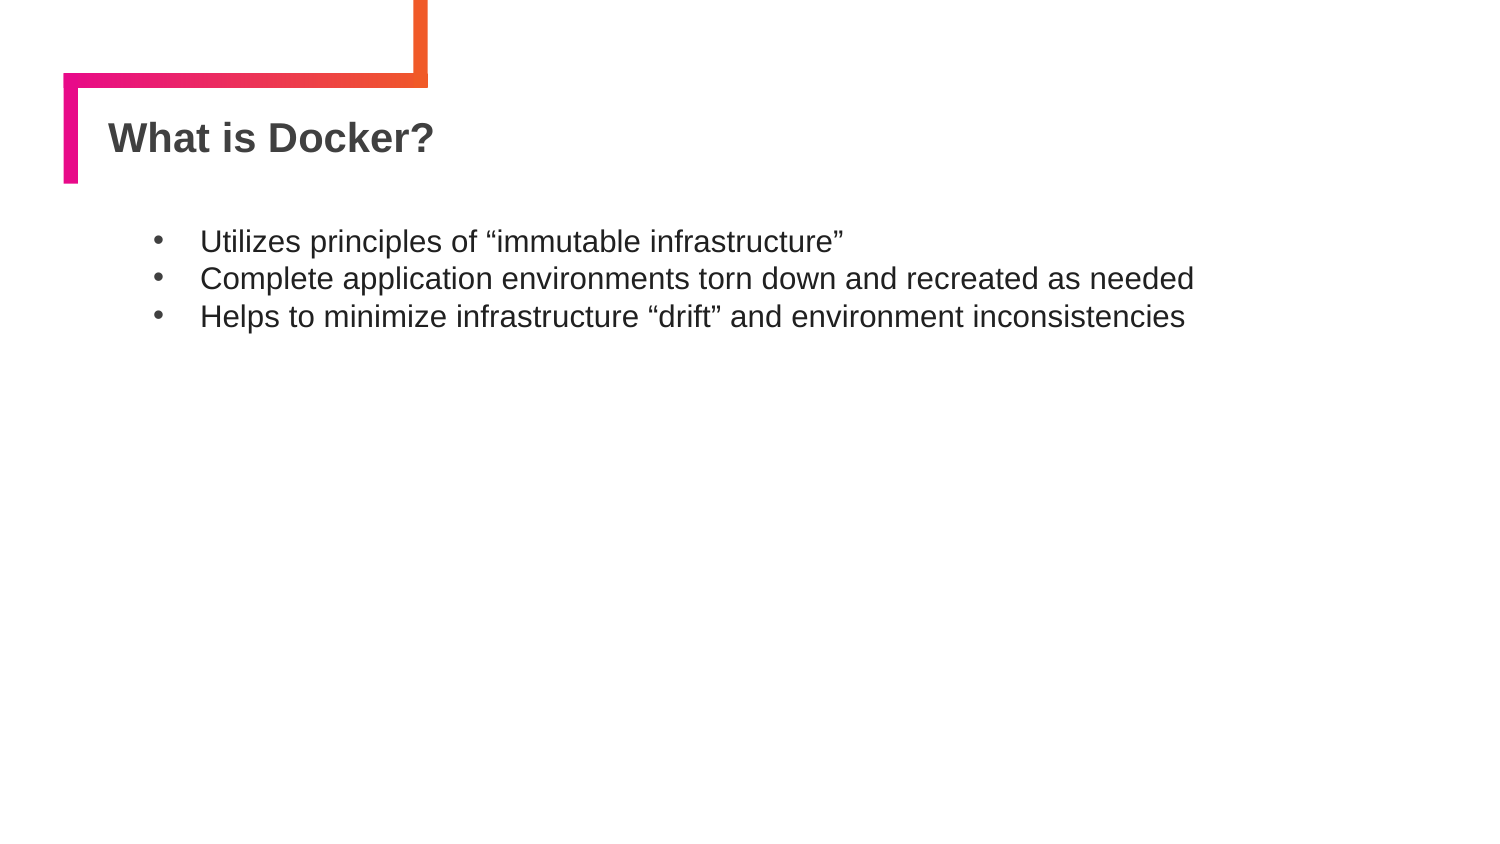

# What is Docker?
Utilizes principles of “immutable infrastructure”
Complete application environments torn down and recreated as needed
Helps to minimize infrastructure “drift” and environment inconsistencies

36